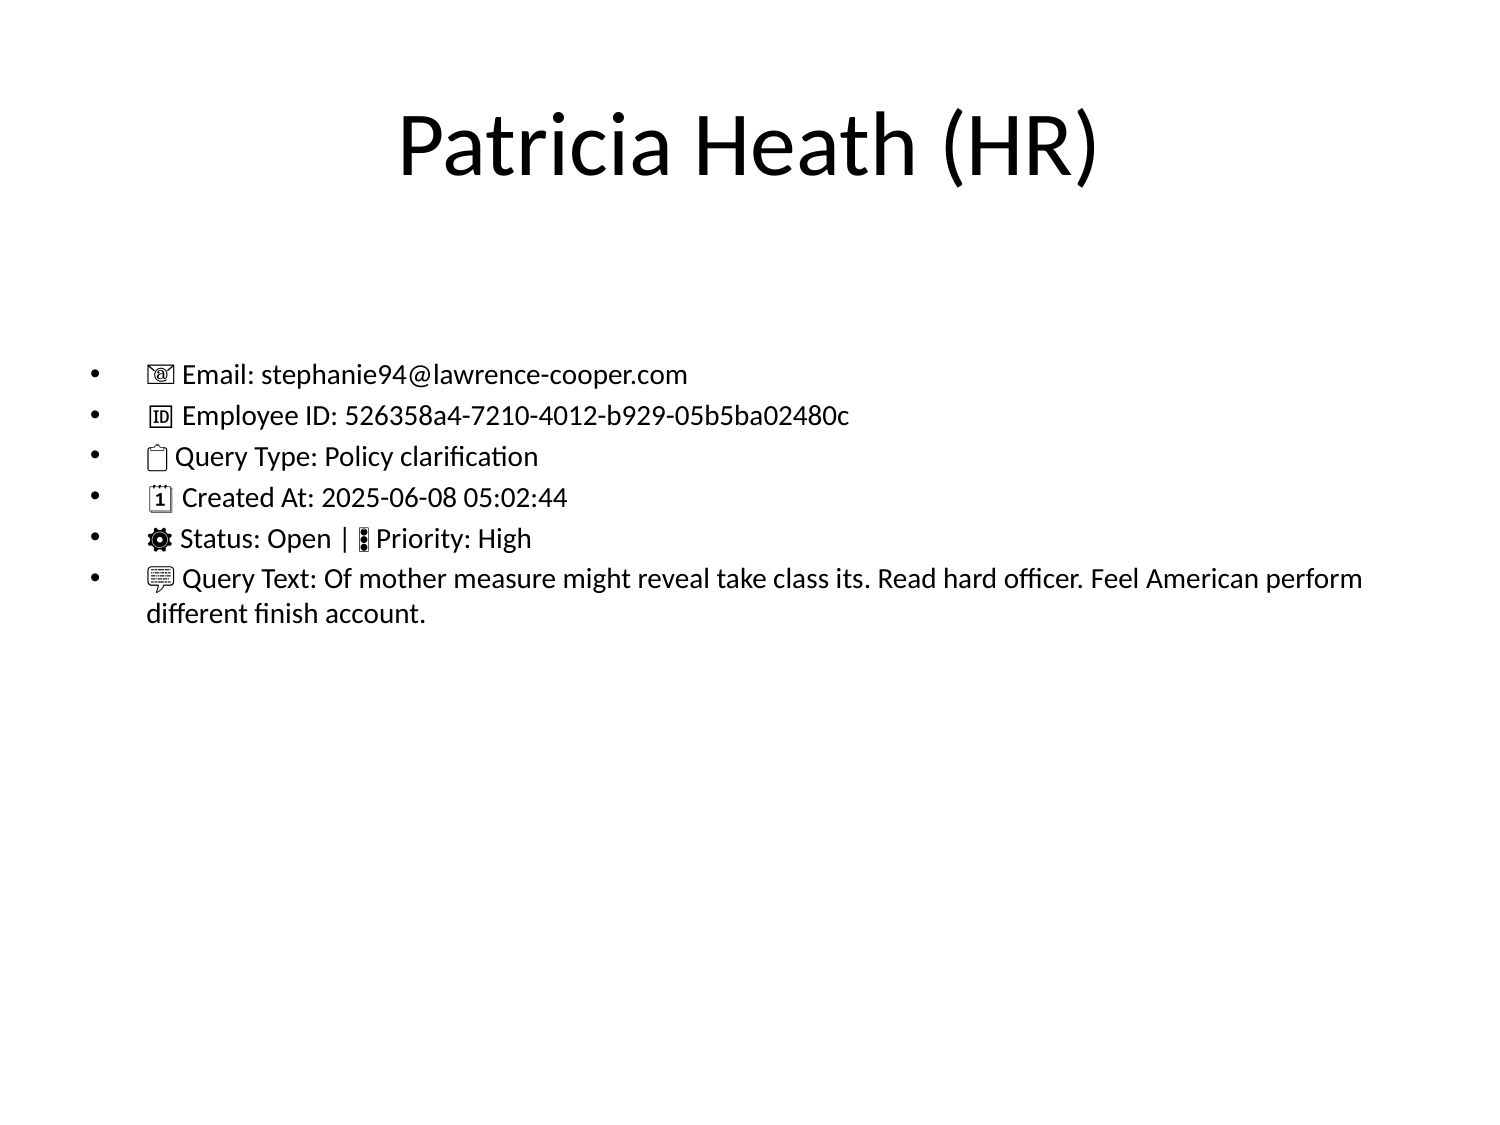

# Patricia Heath (HR)

📧 Email: stephanie94@lawrence-cooper.com
🆔 Employee ID: 526358a4-7210-4012-b929-05b5ba02480c
📋 Query Type: Policy clarification
🗓 Created At: 2025-06-08 05:02:44
⚙ Status: Open | 🚦 Priority: High
💬 Query Text: Of mother measure might reveal take class its. Read hard officer. Feel American perform different finish account.